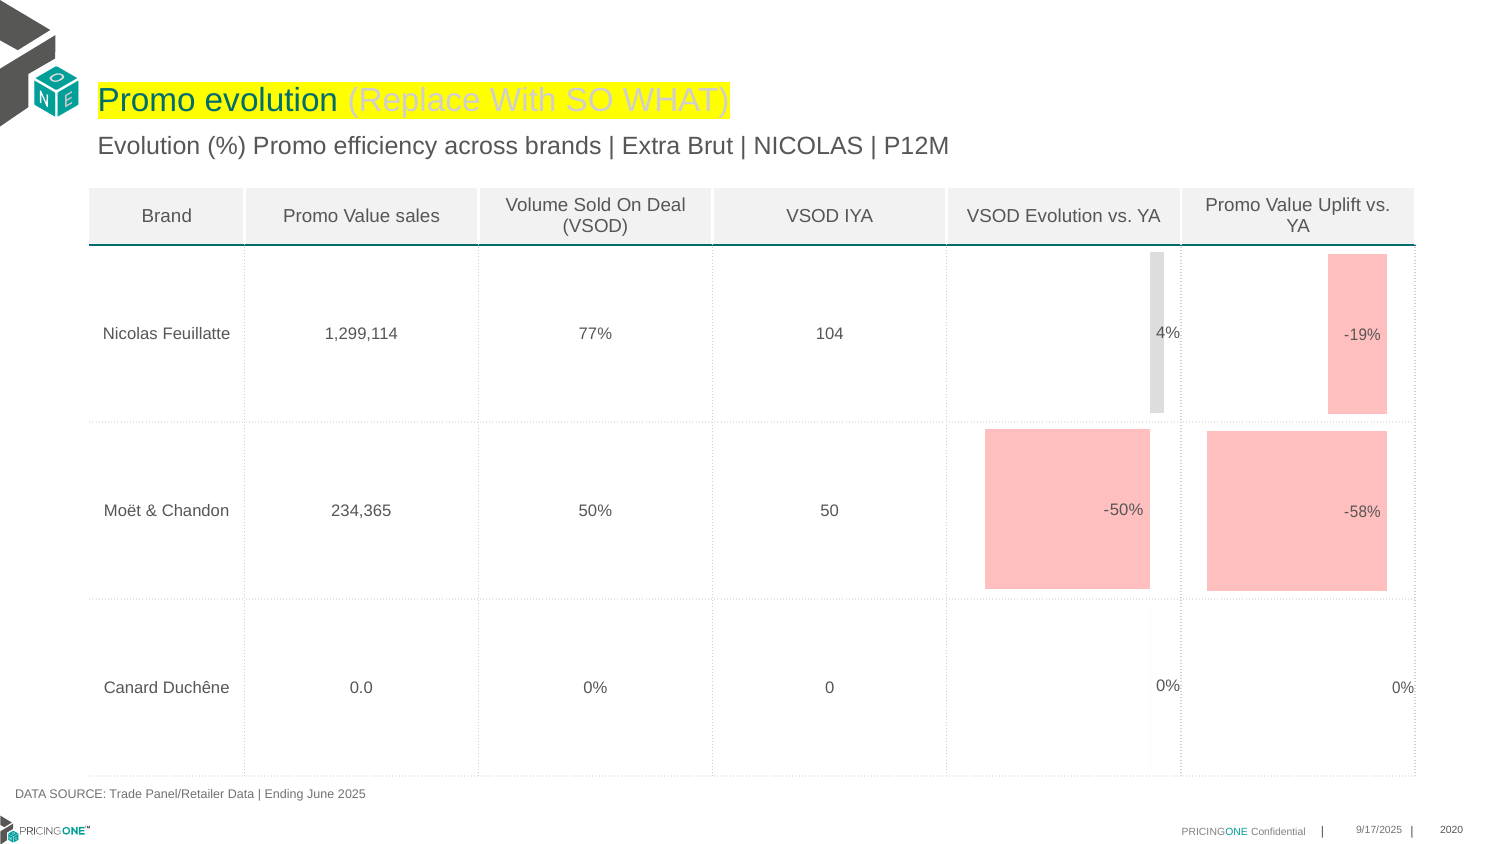

# Promo evolution (Replace With SO WHAT)
Evolution (%) Promo efficiency across brands | Extra Brut | NICOLAS | P12M
| Brand | Promo Value sales | Volume Sold On Deal (VSOD) | VSOD IYA | VSOD Evolution vs. YA | Promo Value Uplift vs. YA |
| --- | --- | --- | --- | --- | --- |
| Nicolas Feuillatte | 1,299,114 | 77% | 104 |  |  |
| Moët & Chandon | 234,365 | 50% | 50 |  |  |
| Canard Duchêne | 0.0 | 0% | 0 |  |  |

### Chart

| Category | VSOD Evaluation vs YA |
|---|---|
| Nicolas Feuillatte | 0.040999999999999925 |
| Moët & Chandon | -0.5 |
| Canard Duchêne | 0.0 |

### Chart

| Category | Promo Value Uplift vs YA |
|---|---|
| Nicolas Feuillatte | -0.18927062395040506 |
| Moët & Chandon | -0.5793091203940945 |
| Canard Duchêne | 0.0 |
DATA SOURCE: Trade Panel/Retailer Data | Ending June 2025

9/17/2025
2020